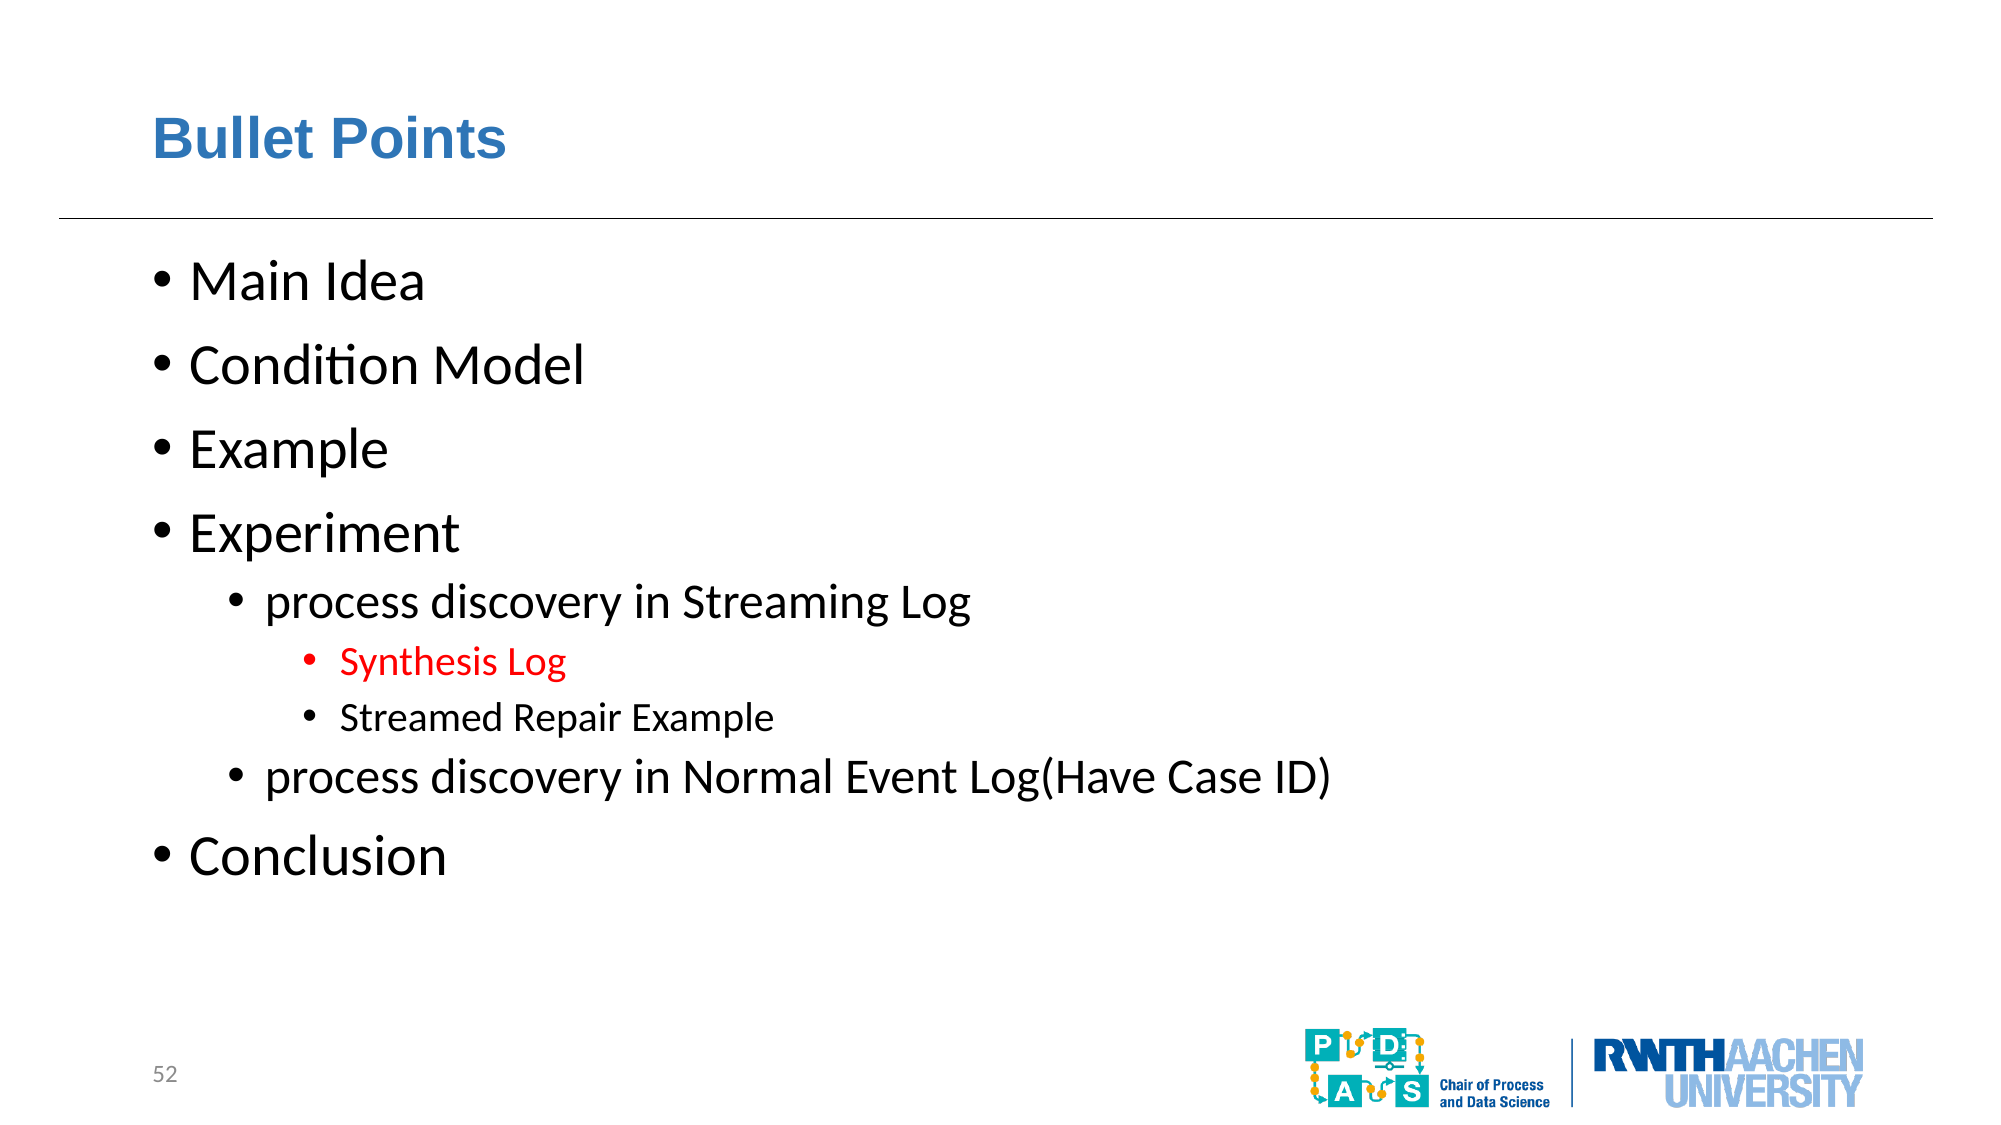

# Bullet Points
Main Idea
Condition Model
Example
Experiment
process discovery in Streaming Log
Synthesis Log
Streamed Repair Example
process discovery in Normal Event Log(Have Case ID)
Conclusion

52